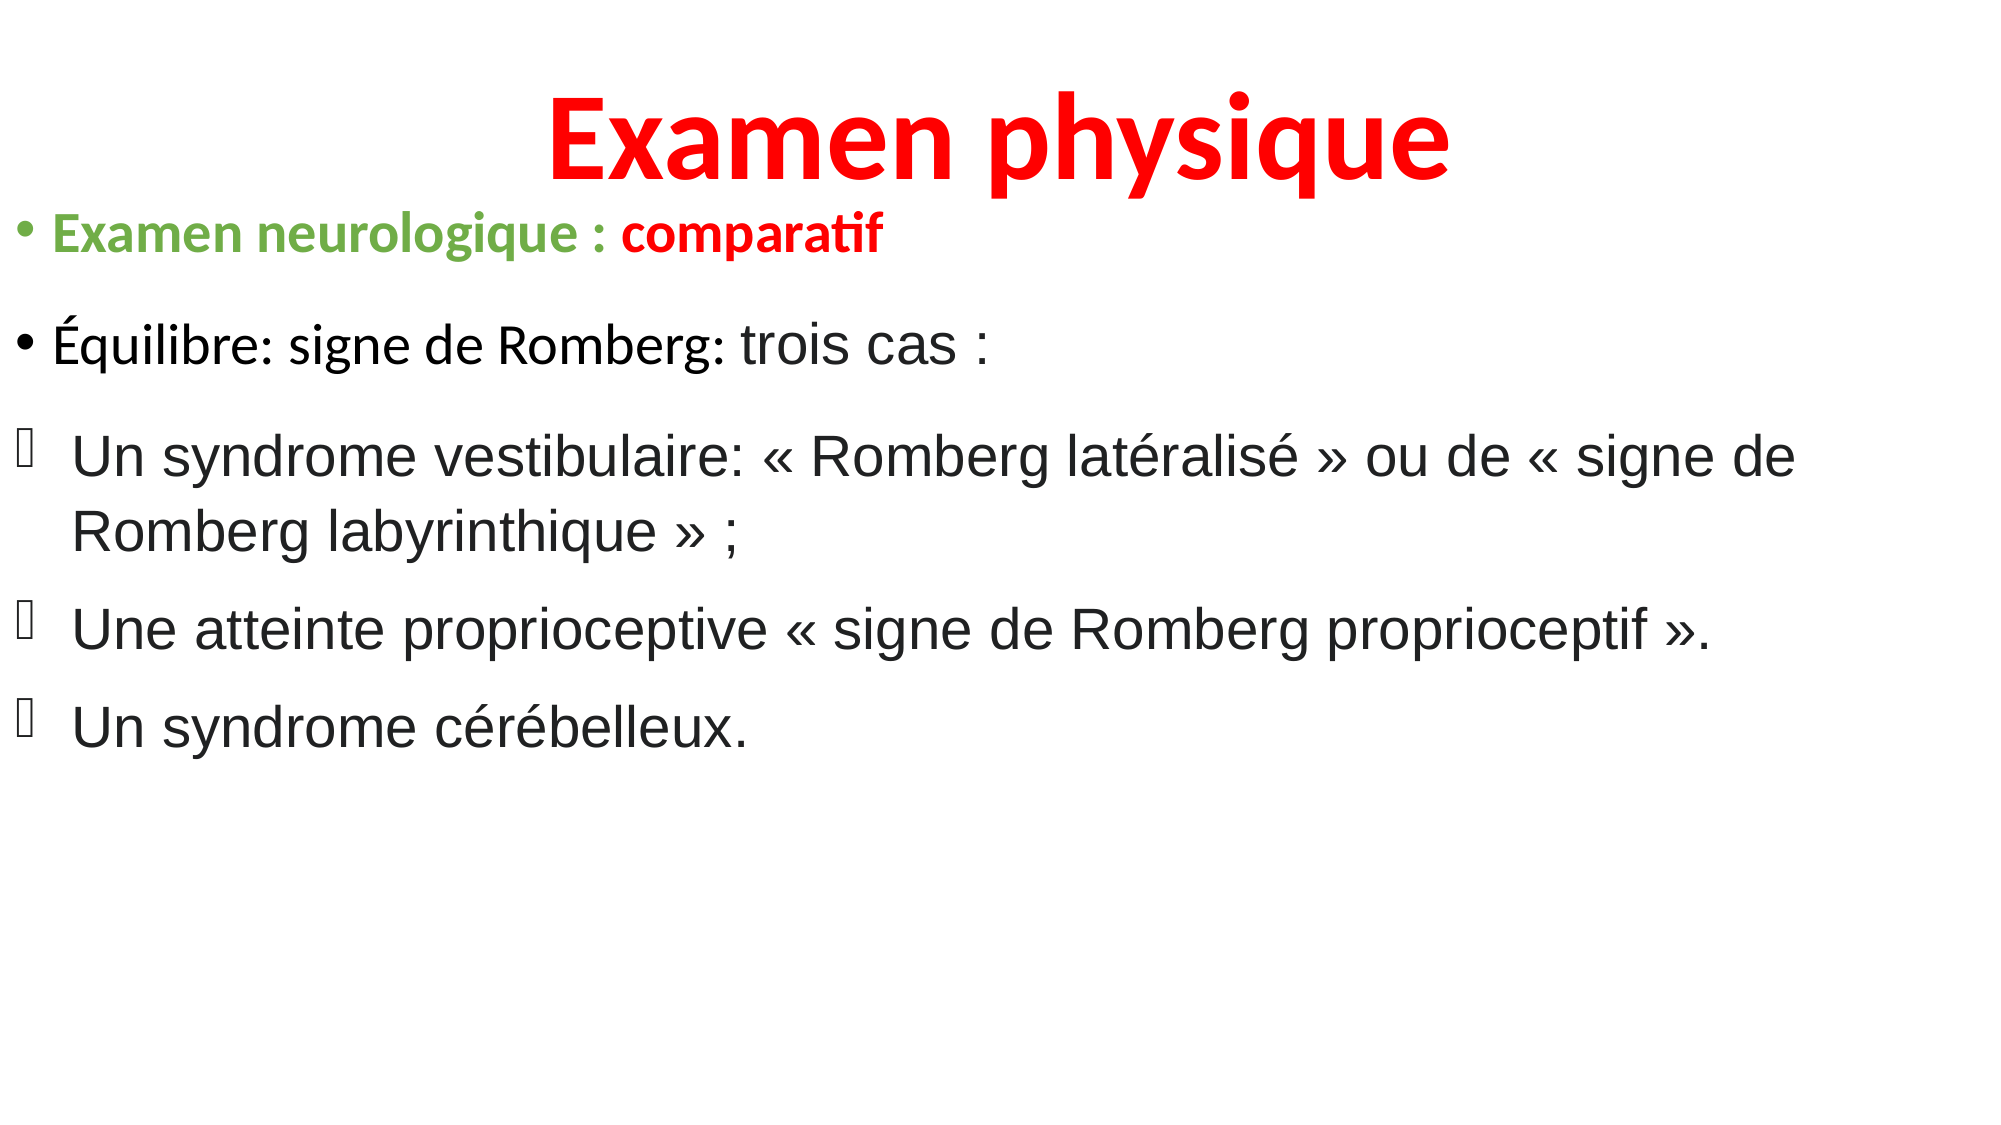

# Examen physique
Examen neurologique : comparatif
Équilibre: signe de Romberg: trois cas :
Un syndrome vestibulaire: « Romberg latéralisé » ou de « signe de Romberg labyrinthique » ;
Une atteinte proprioceptive « signe de Romberg proprioceptif ».
Un syndrome cérébelleux.